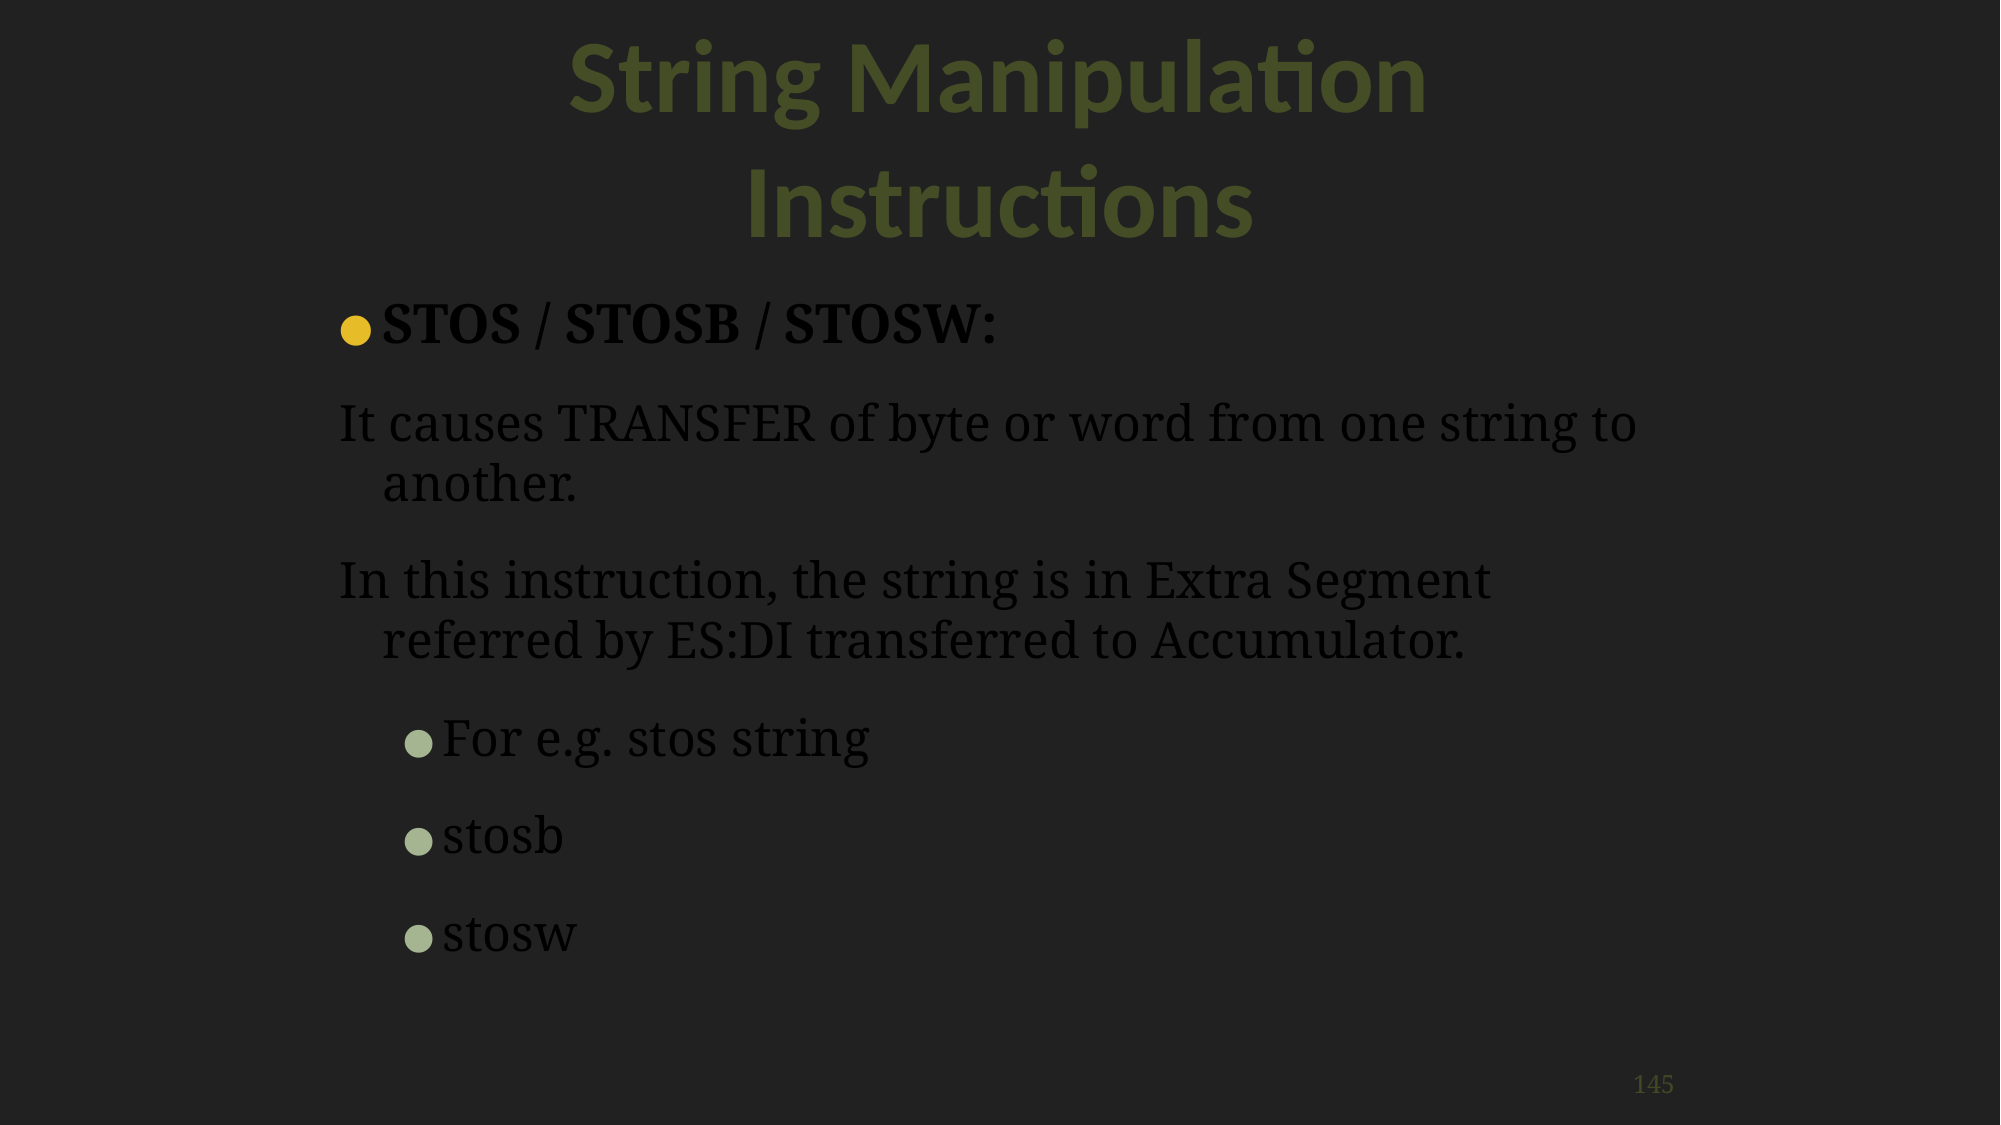

String Manipulation Instructions
STOS / STOSB / STOSW:
It causes TRANSFER of byte or word from one string to another.
In this instruction, the string is in Extra Segment referred by ES:DI transferred to Accumulator.
For e.g. stos string
stosb
stosw
145